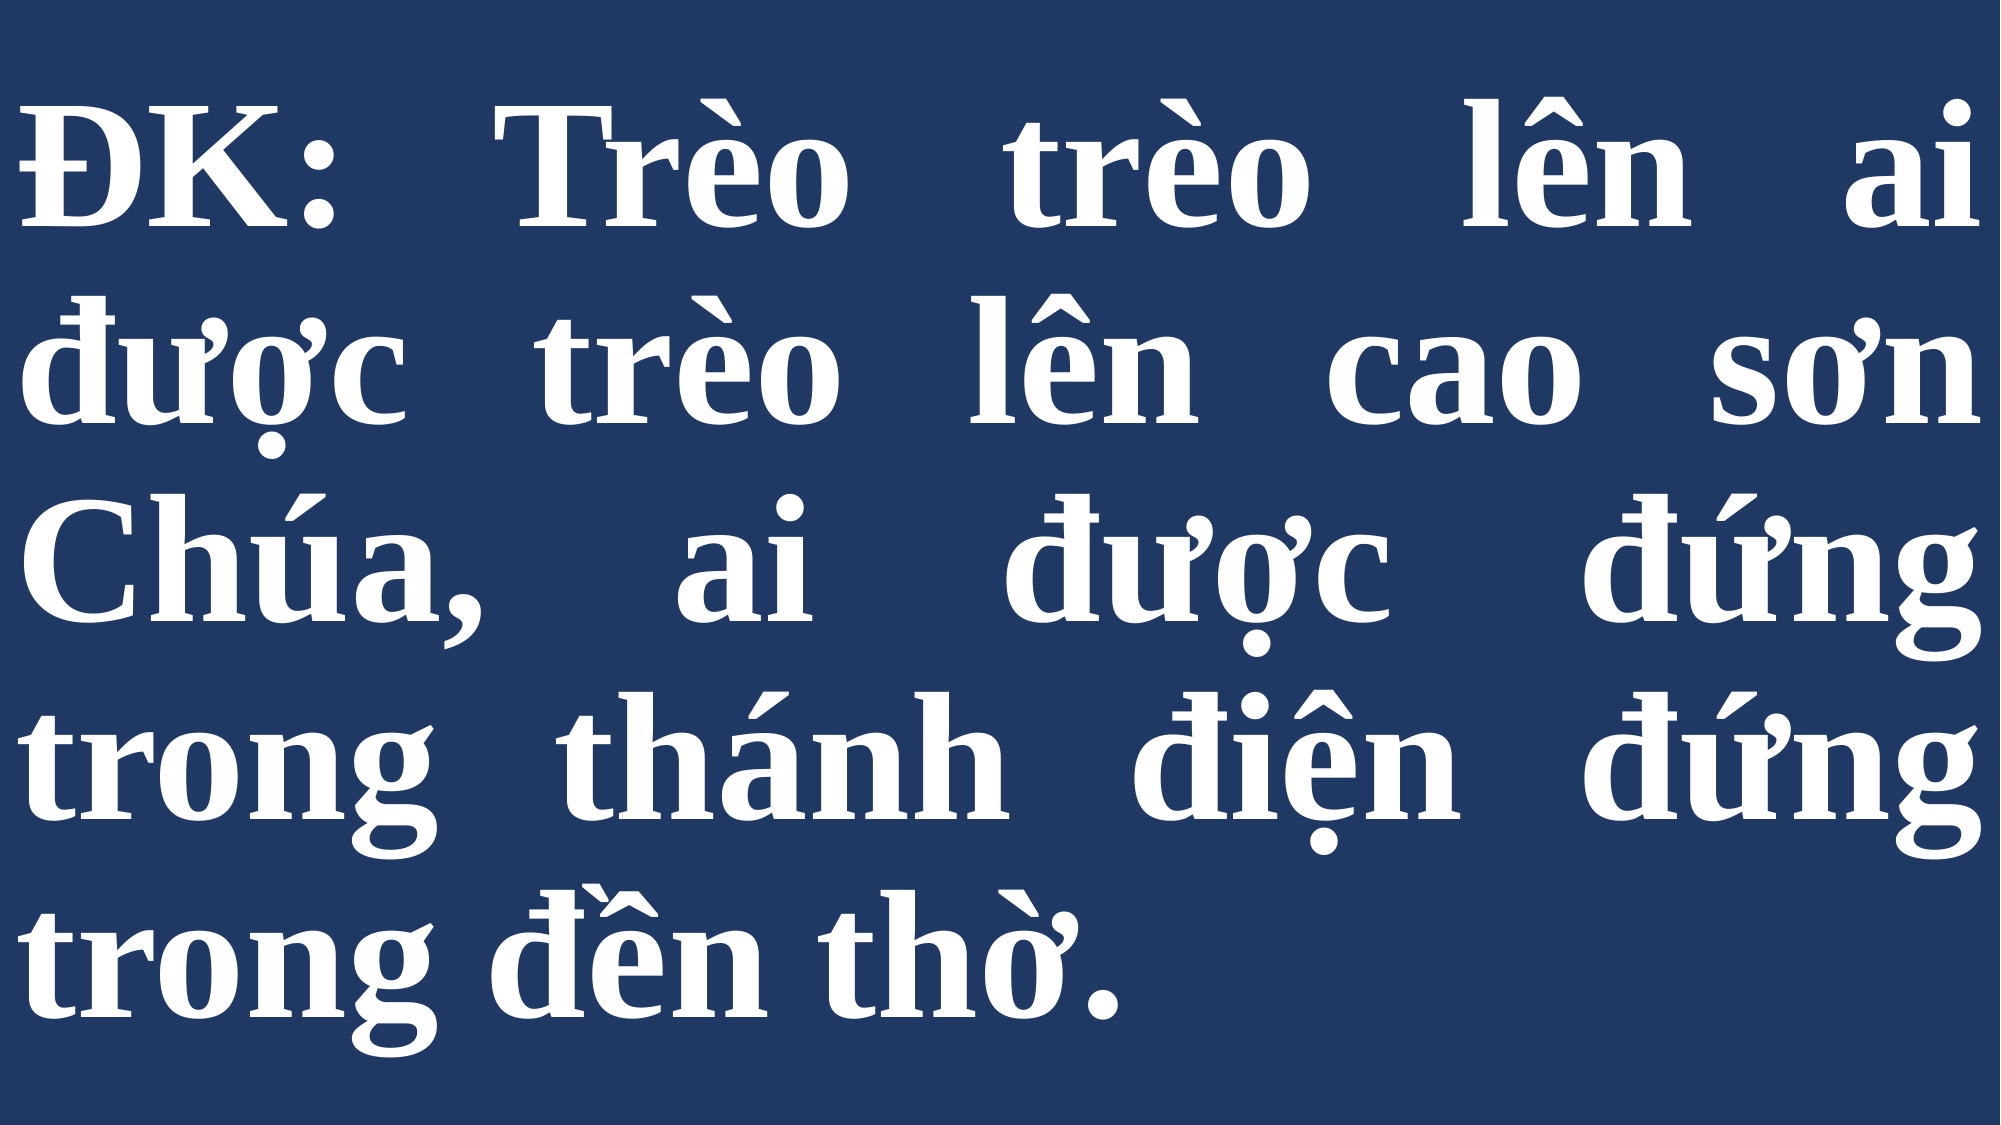

# ĐK: Trèo trèo lên ai được trèo lên cao sơn Chúa, ai được đứng trong thánh điện đứng trong đền thờ.